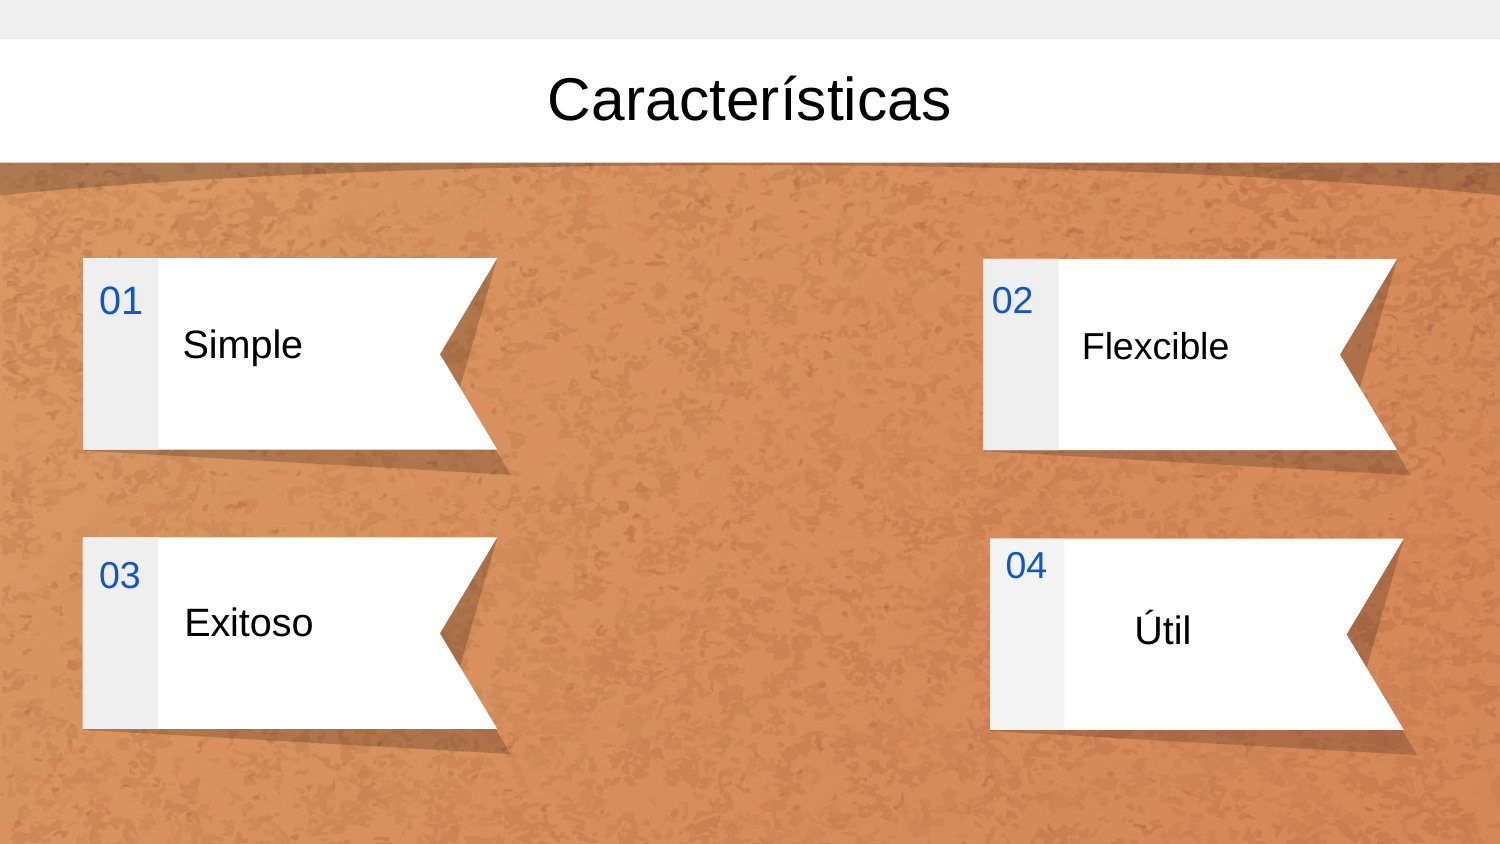

Características

# 01
02
Flexcible
Simple

04
03
Exitoso
Útil